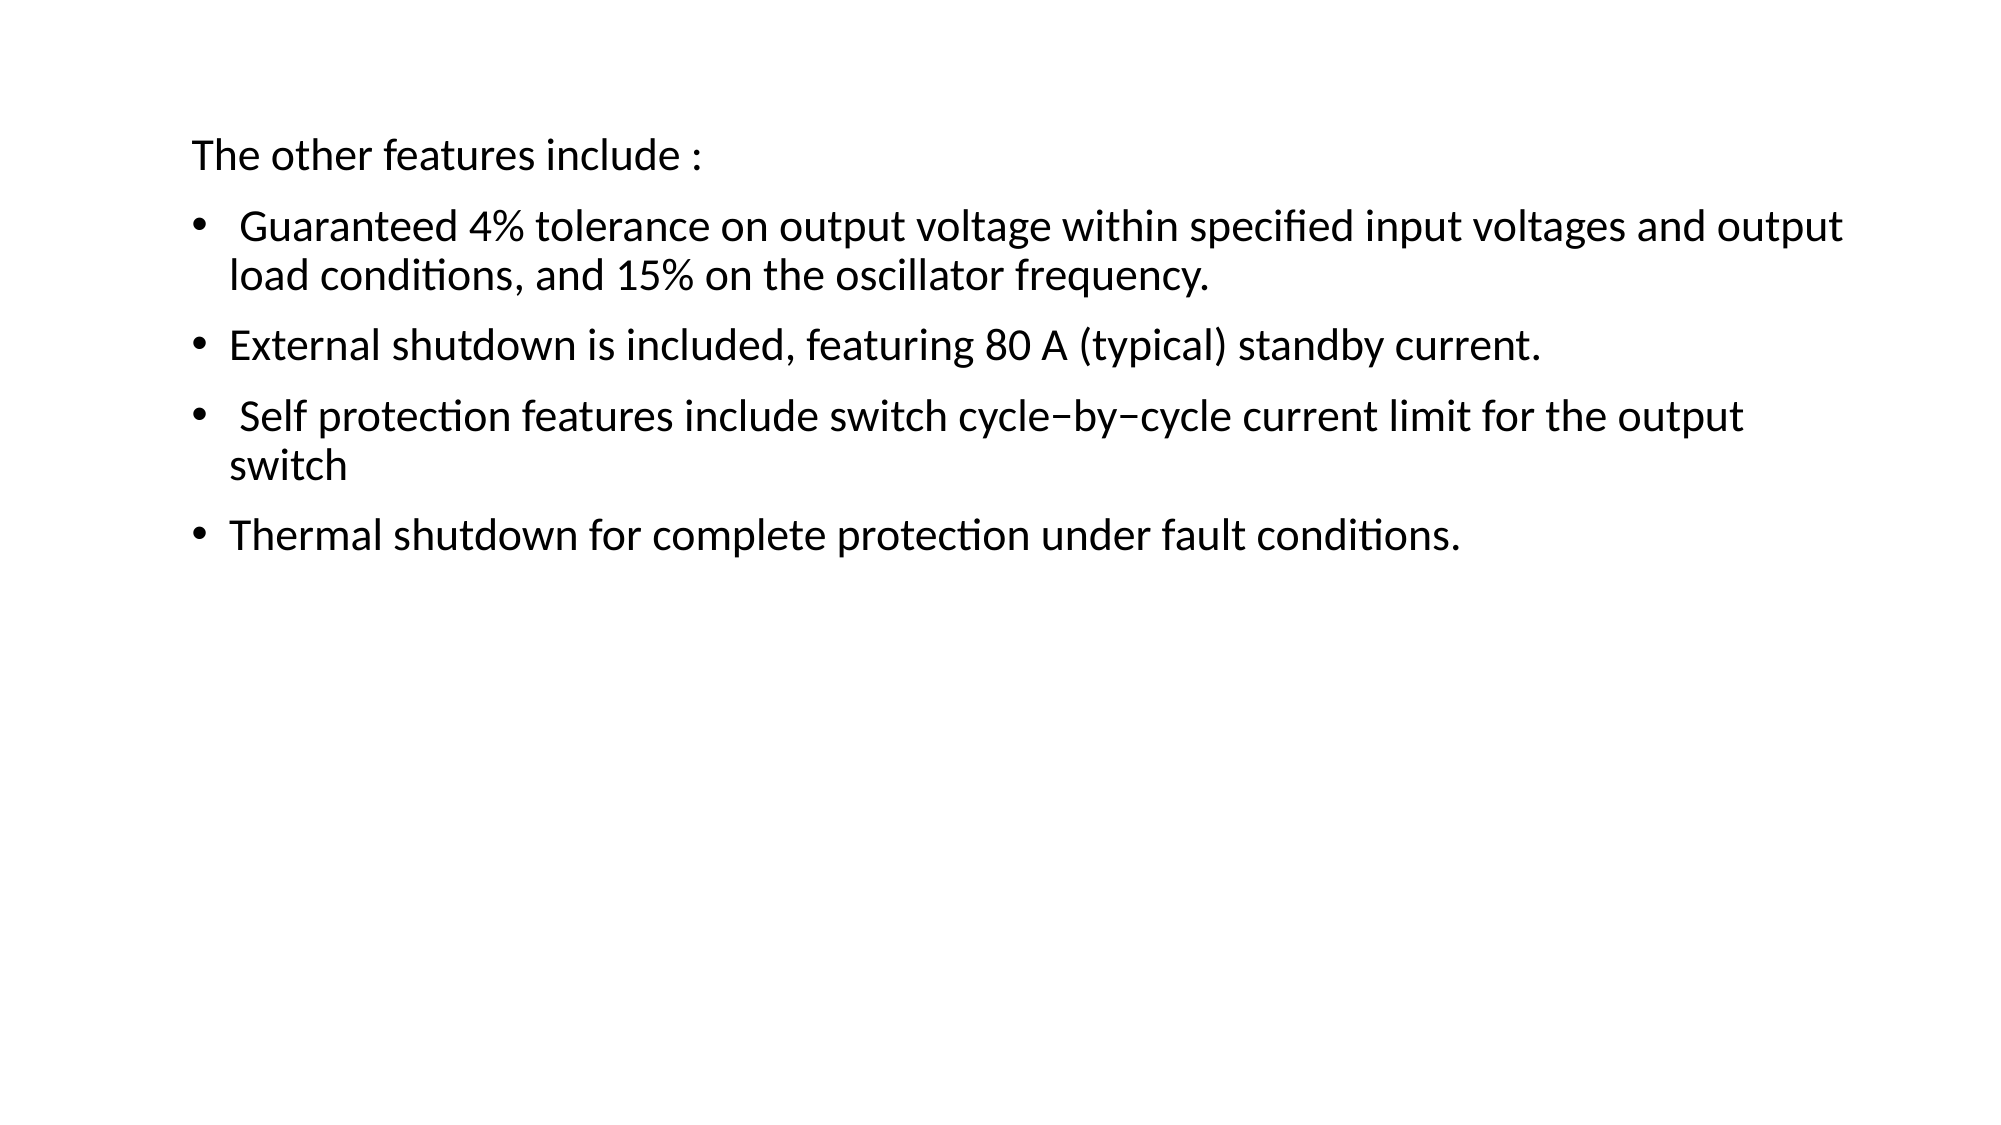

The other features include :
 Guaranteed 4% tolerance on output voltage within specified input voltages and output load conditions, and 15% on the oscillator frequency.
External shutdown is included, featuring 80 A (typical) standby current.
 Self protection features include switch cycle−by−cycle current limit for the output switch
Thermal shutdown for complete protection under fault conditions.